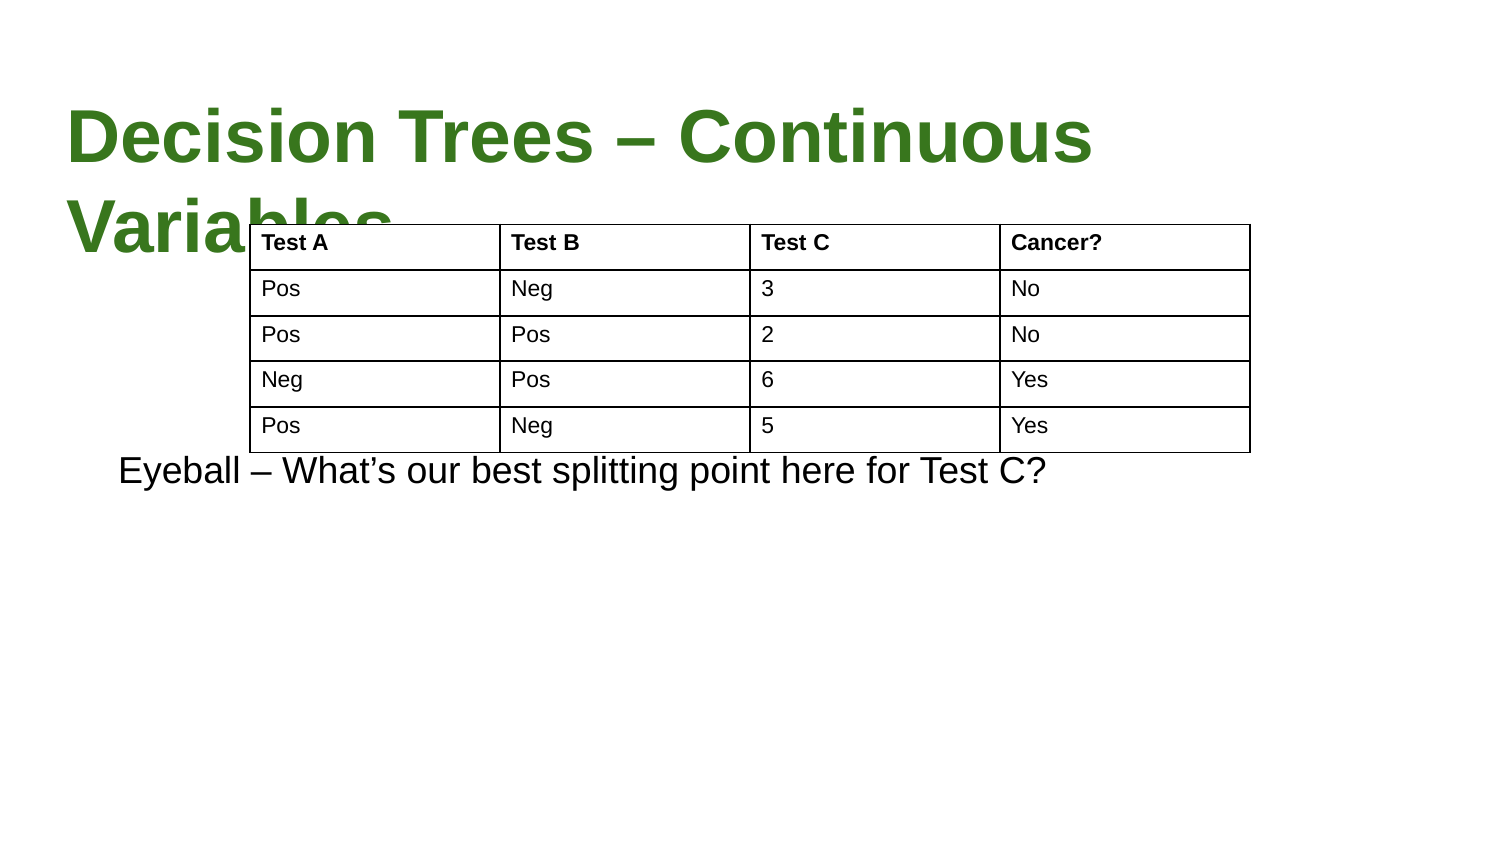

# Decision Trees – Continuous Variables

Eyeball – What’s our best splitting point here for Test C?

| Test A | Test B | Test C | Cancer? |
| --- | --- | --- | --- |
| Pos | Neg | 3 | No |
| Pos | Pos | 2 | No |
| Neg | Pos | 6 | Yes |
| Pos | Neg | 5 | Yes |